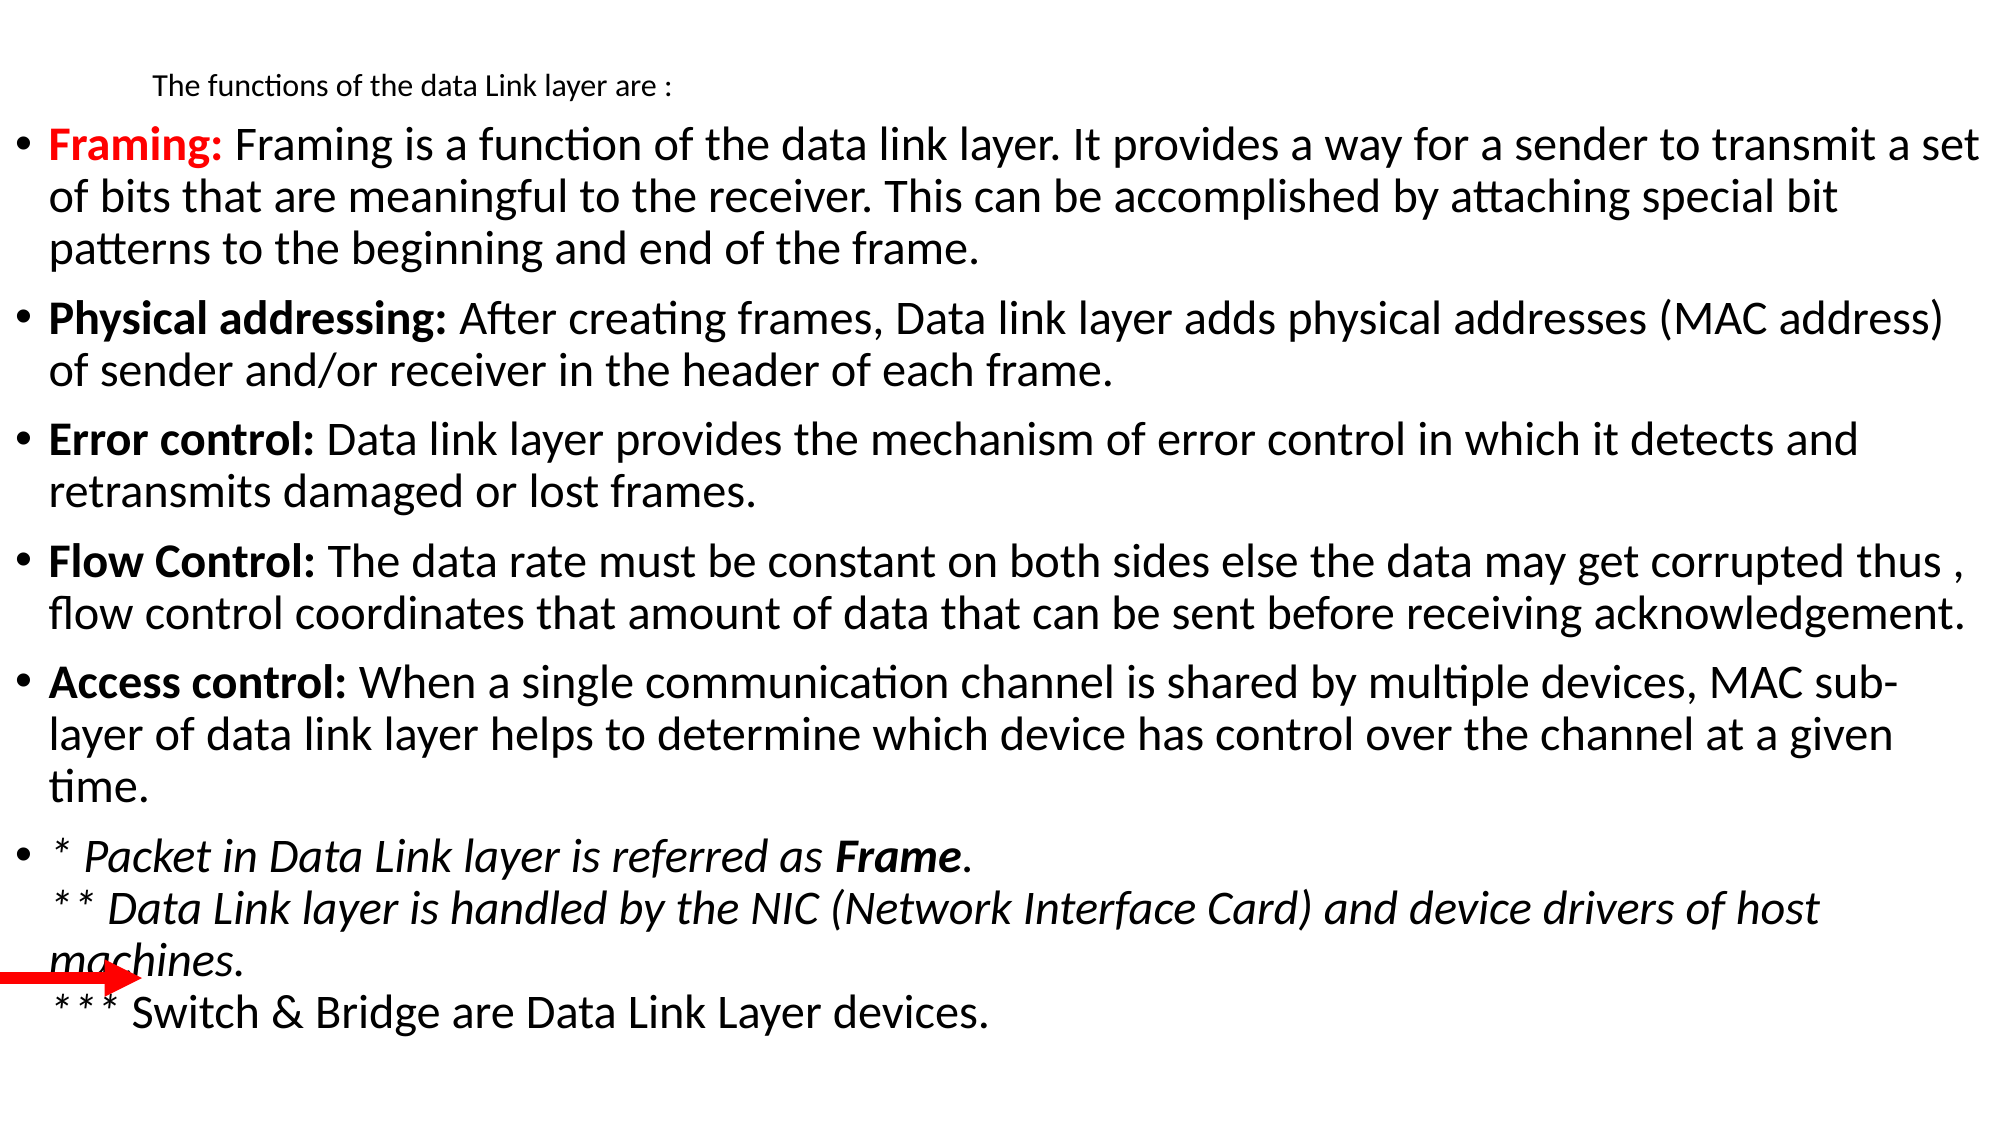

# The functions of the data Link layer are :
Framing: Framing is a function of the data link layer. It provides a way for a sender to transmit a set of bits that are meaningful to the receiver. This can be accomplished by attaching special bit patterns to the beginning and end of the frame.
Physical addressing: After creating frames, Data link layer adds physical addresses (MAC address) of sender and/or receiver in the header of each frame.
Error control: Data link layer provides the mechanism of error control in which it detects and retransmits damaged or lost frames.
Flow Control: The data rate must be constant on both sides else the data may get corrupted thus , flow control coordinates that amount of data that can be sent before receiving acknowledgement.
Access control: When a single communication channel is shared by multiple devices, MAC sub-layer of data link layer helps to determine which device has control over the channel at a given time.
* Packet in Data Link layer is referred as Frame. 
** Data Link layer is handled by the NIC (Network Interface Card) and device drivers of host machines. 
*** Switch & Bridge are Data Link Layer devices.